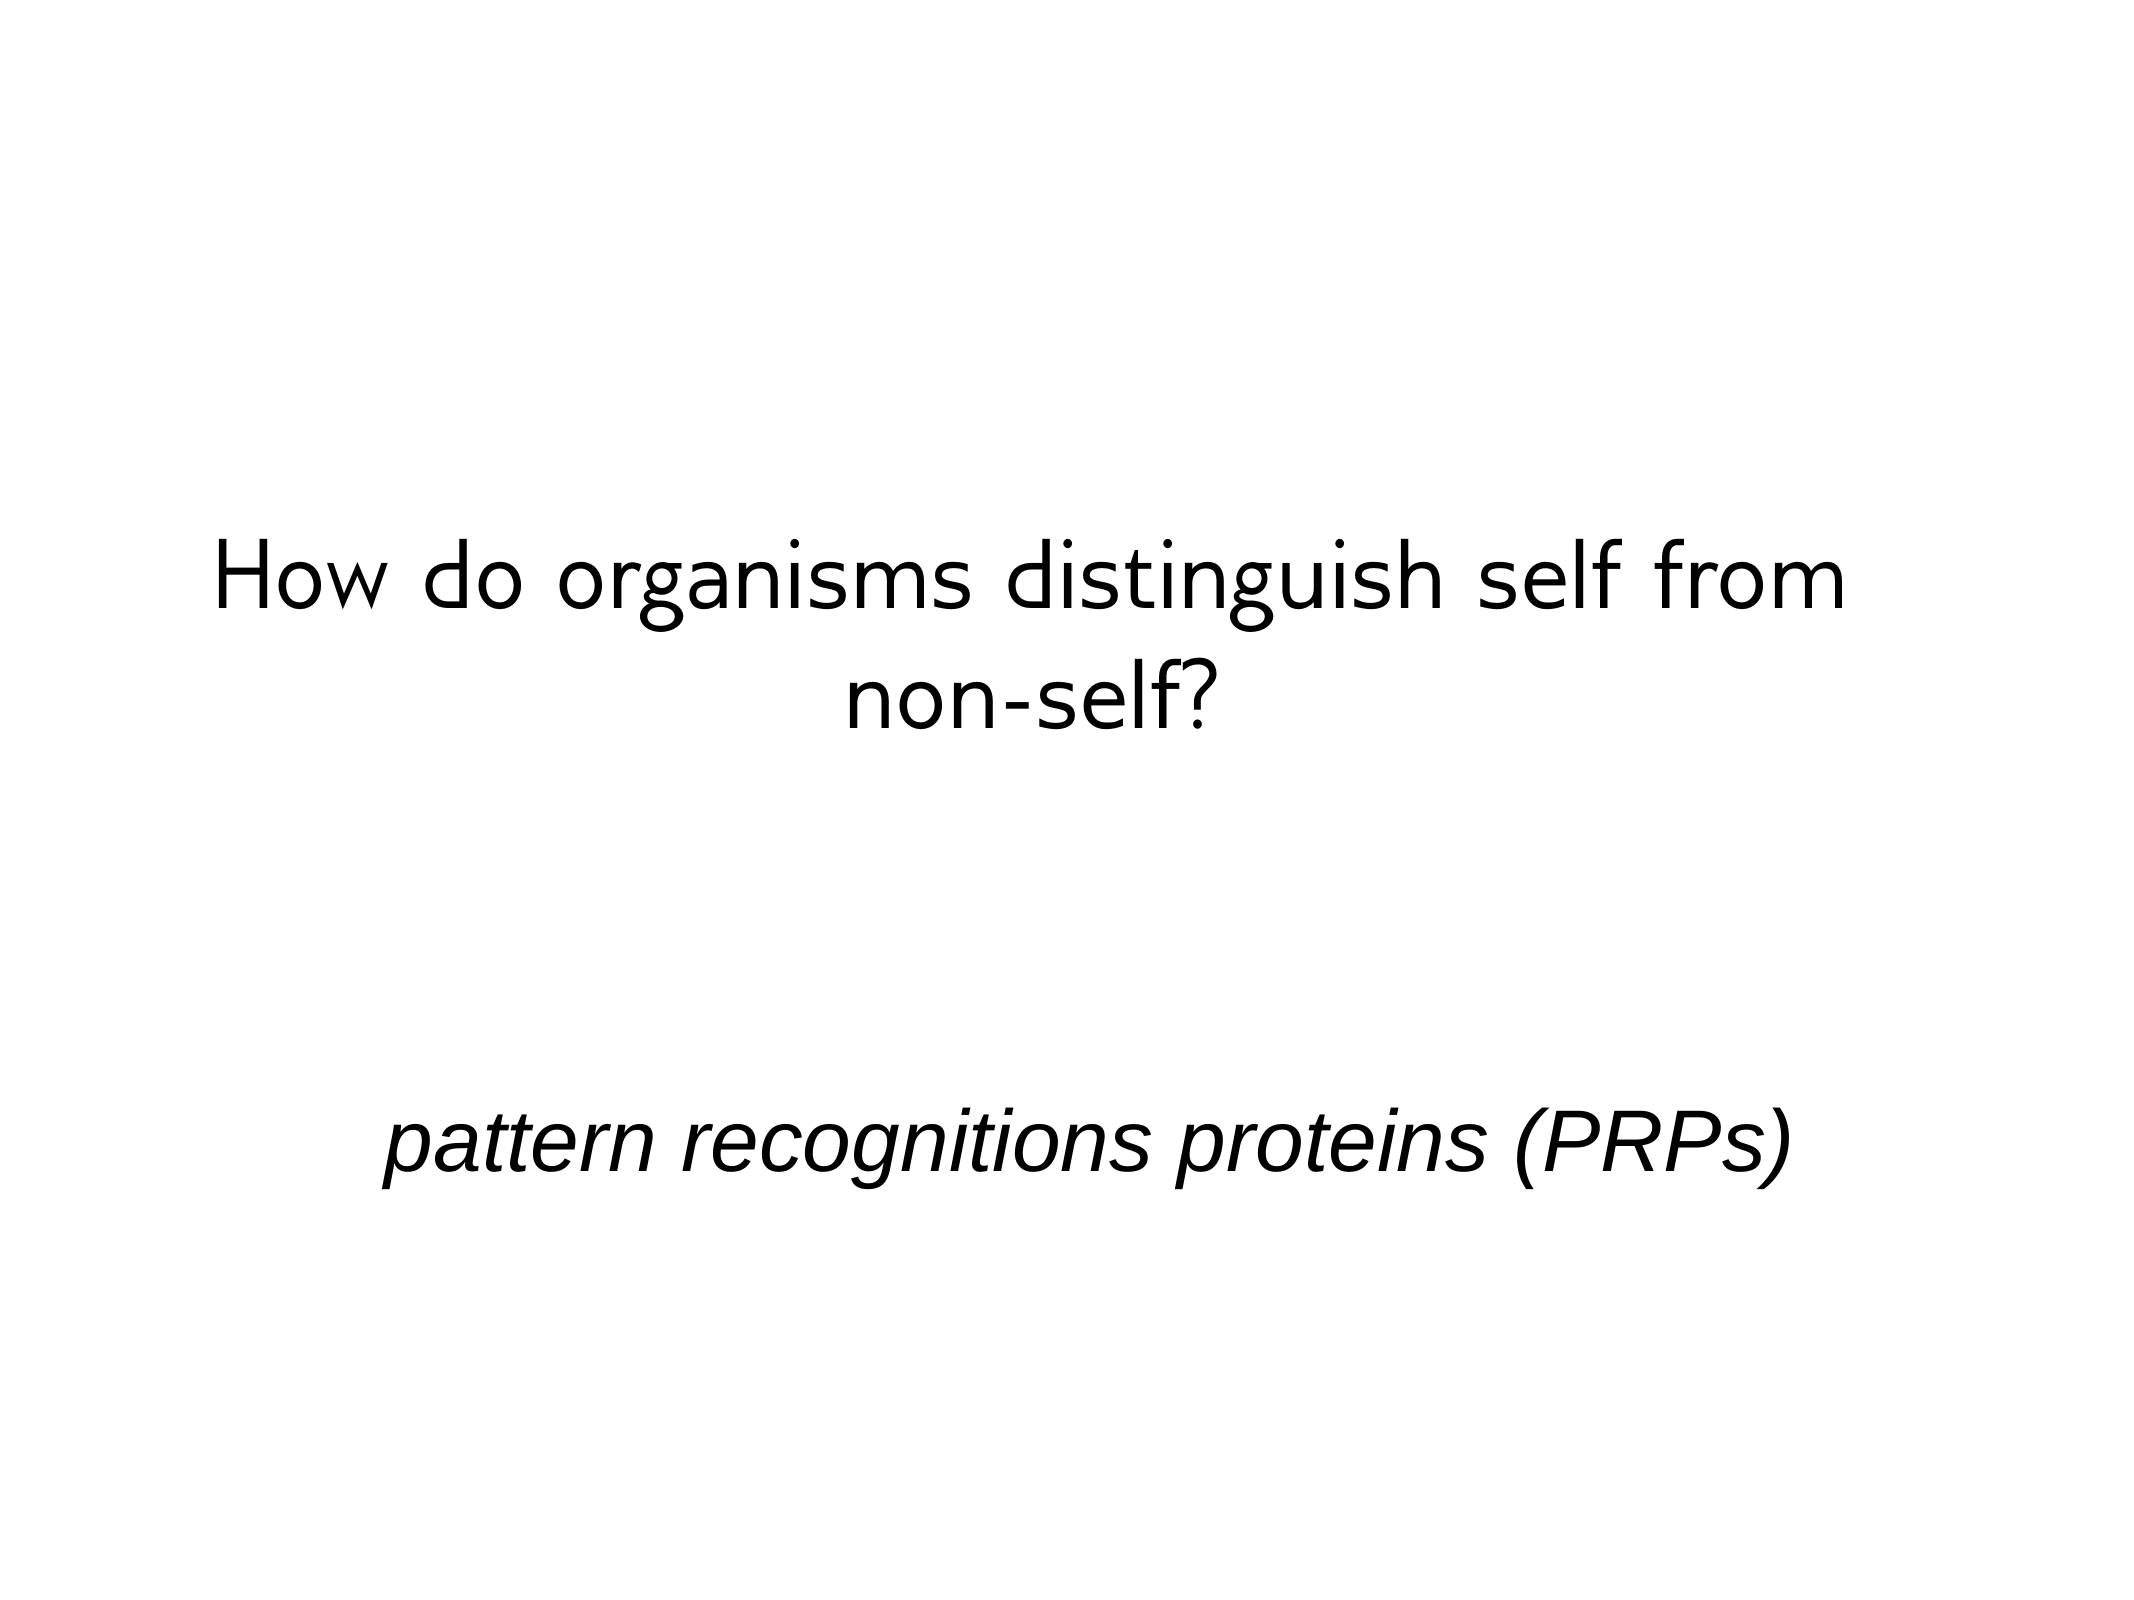

How do organisms distinguish self from non-self?
pattern recognitions proteins (PRPs)
48